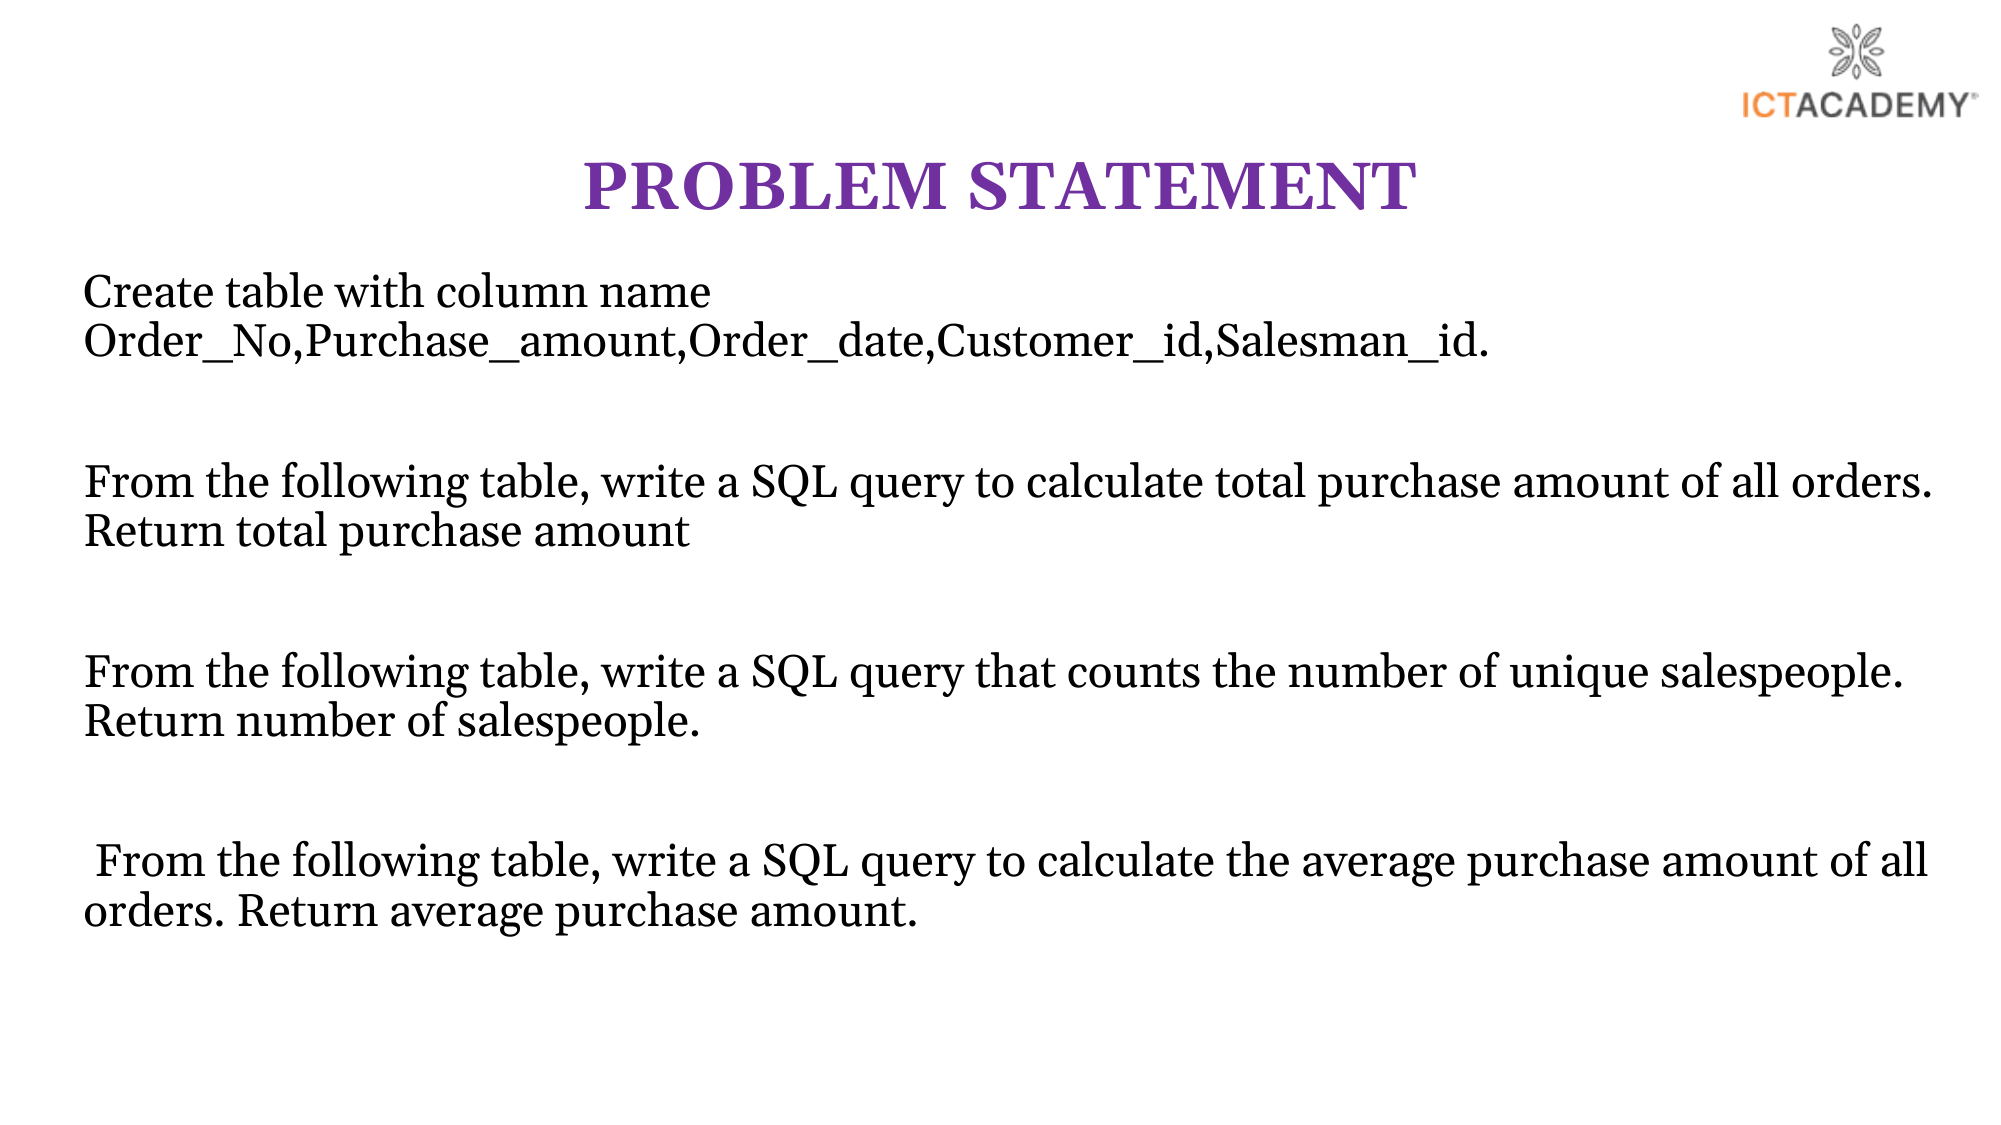

# PROBLEM STATEMENT
Create table with column name Order_No,Purchase_amount,Order_date,Customer_id,Salesman_id.

From the following table, write a SQL query to calculate total purchase amount of all orders. Return total purchase amount

From the following table, write a SQL query that counts the number of unique salespeople. Return number of salespeople.

 From the following table, write a SQL query to calculate the average purchase amount of all orders. Return average purchase amount.